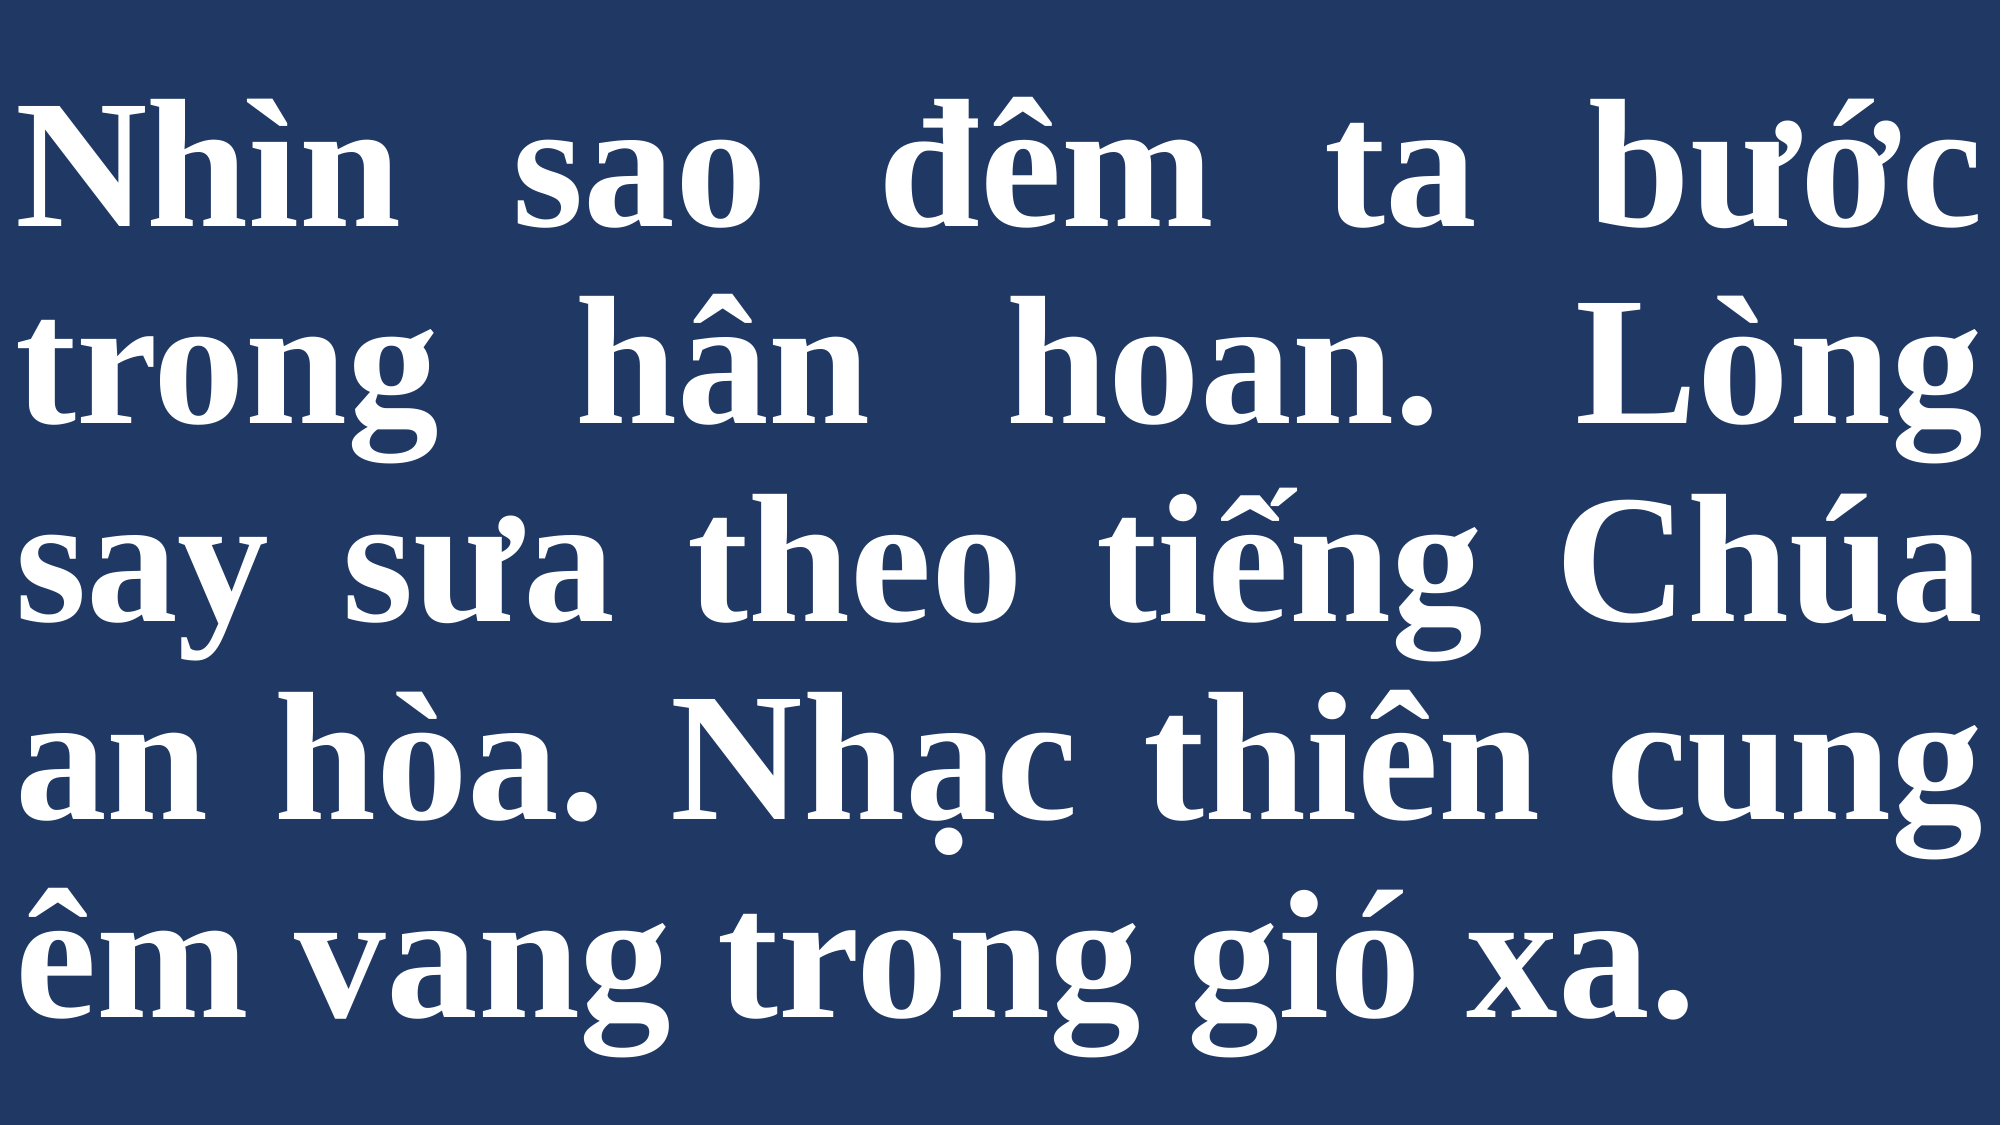

# Nhìn sao đêm ta bước trong hân hoan. Lòng say sưa theo tiếng Chúa an hòa. Nhạc thiên cung êm vang trong gió xa.